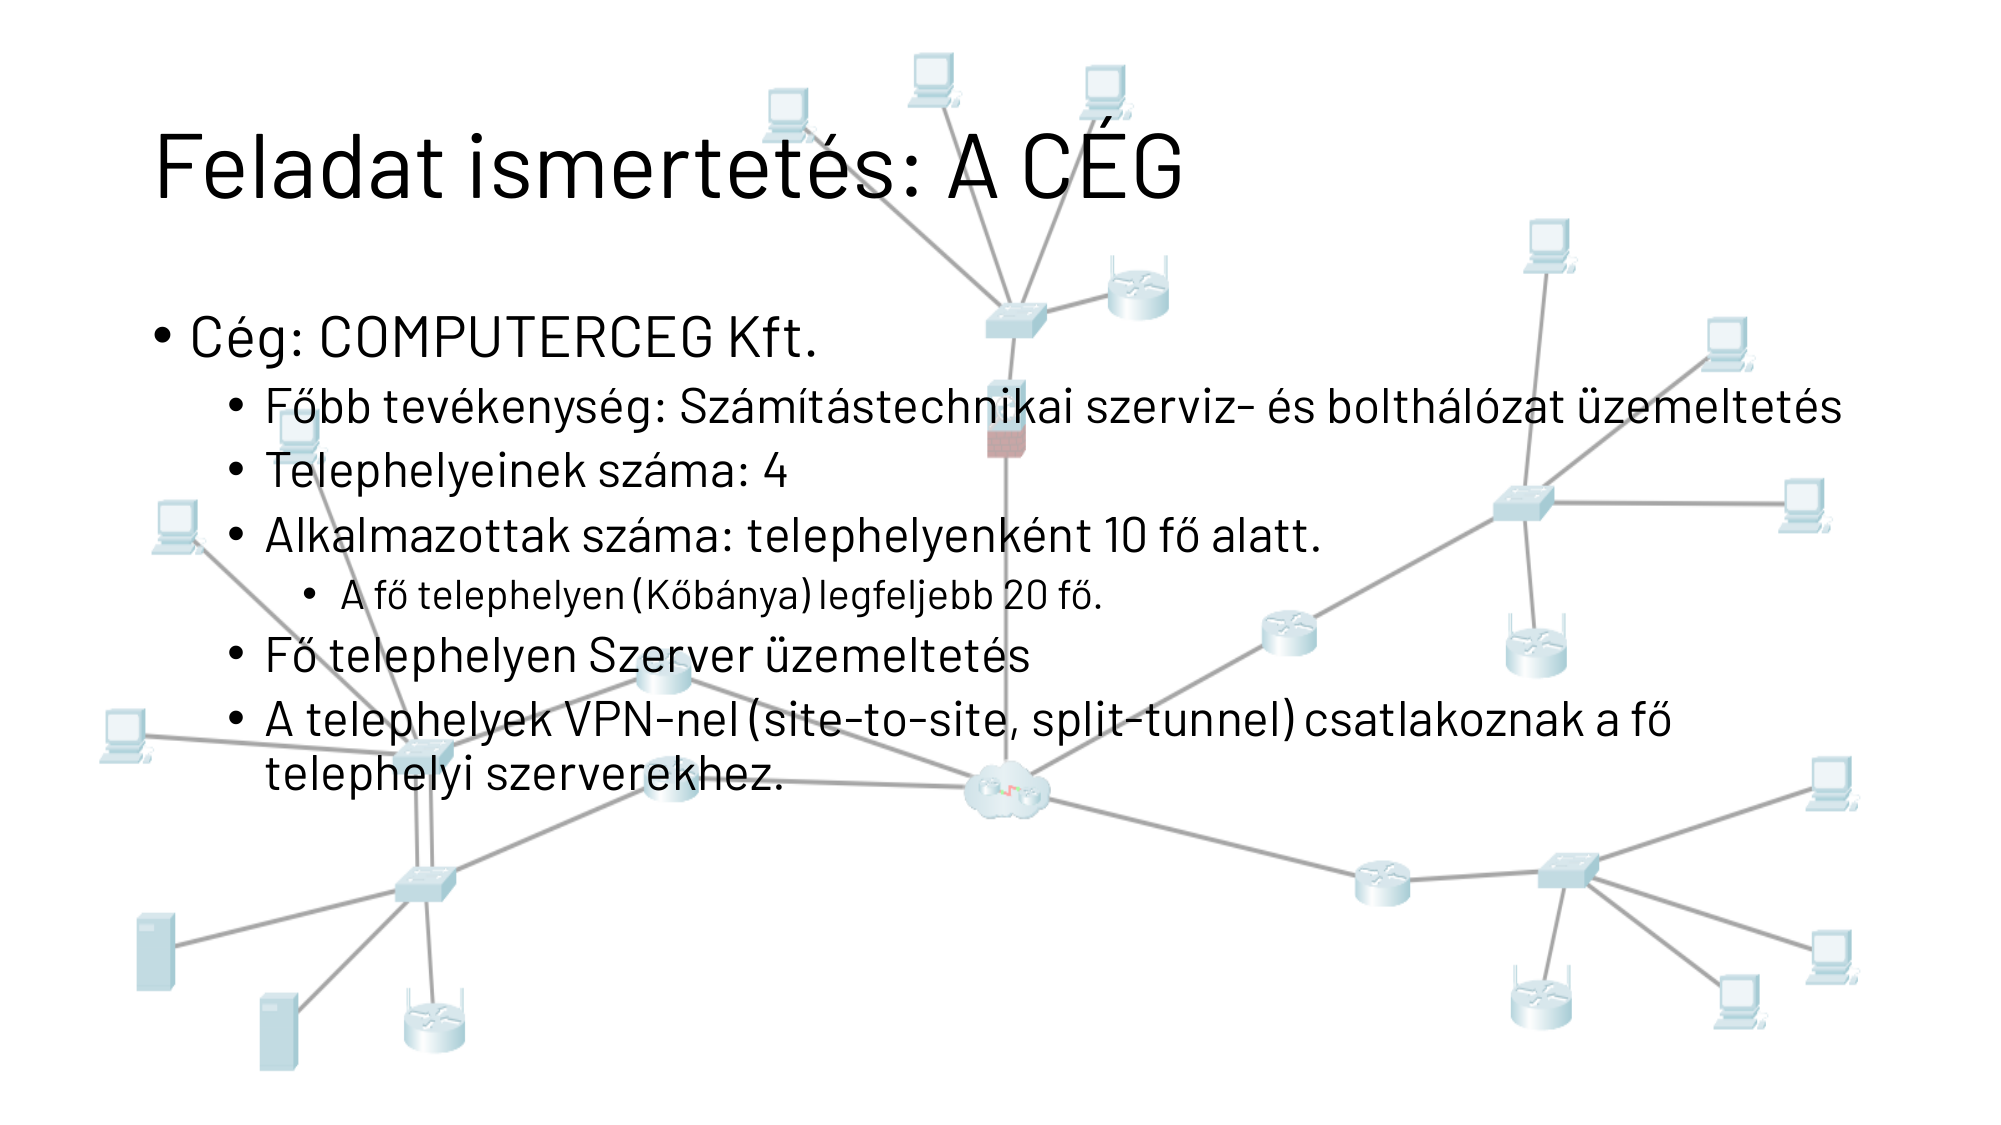

# Feladat ismertetés: A CÉG
Cég: COMPUTERCEG Kft.
Főbb tevékenység: Számítástechnikai szerviz- és bolthálózat üzemeltetés
Telephelyeinek száma: 4
Alkalmazottak száma: telephelyenként 10 fő alatt.
A fő telephelyen (Kőbánya) legfeljebb 20 fő.
Fő telephelyen Szerver üzemeltetés
A telephelyek VPN-nel (site-to-site, split-tunnel) csatlakoznak a fő telephelyi szerverekhez.